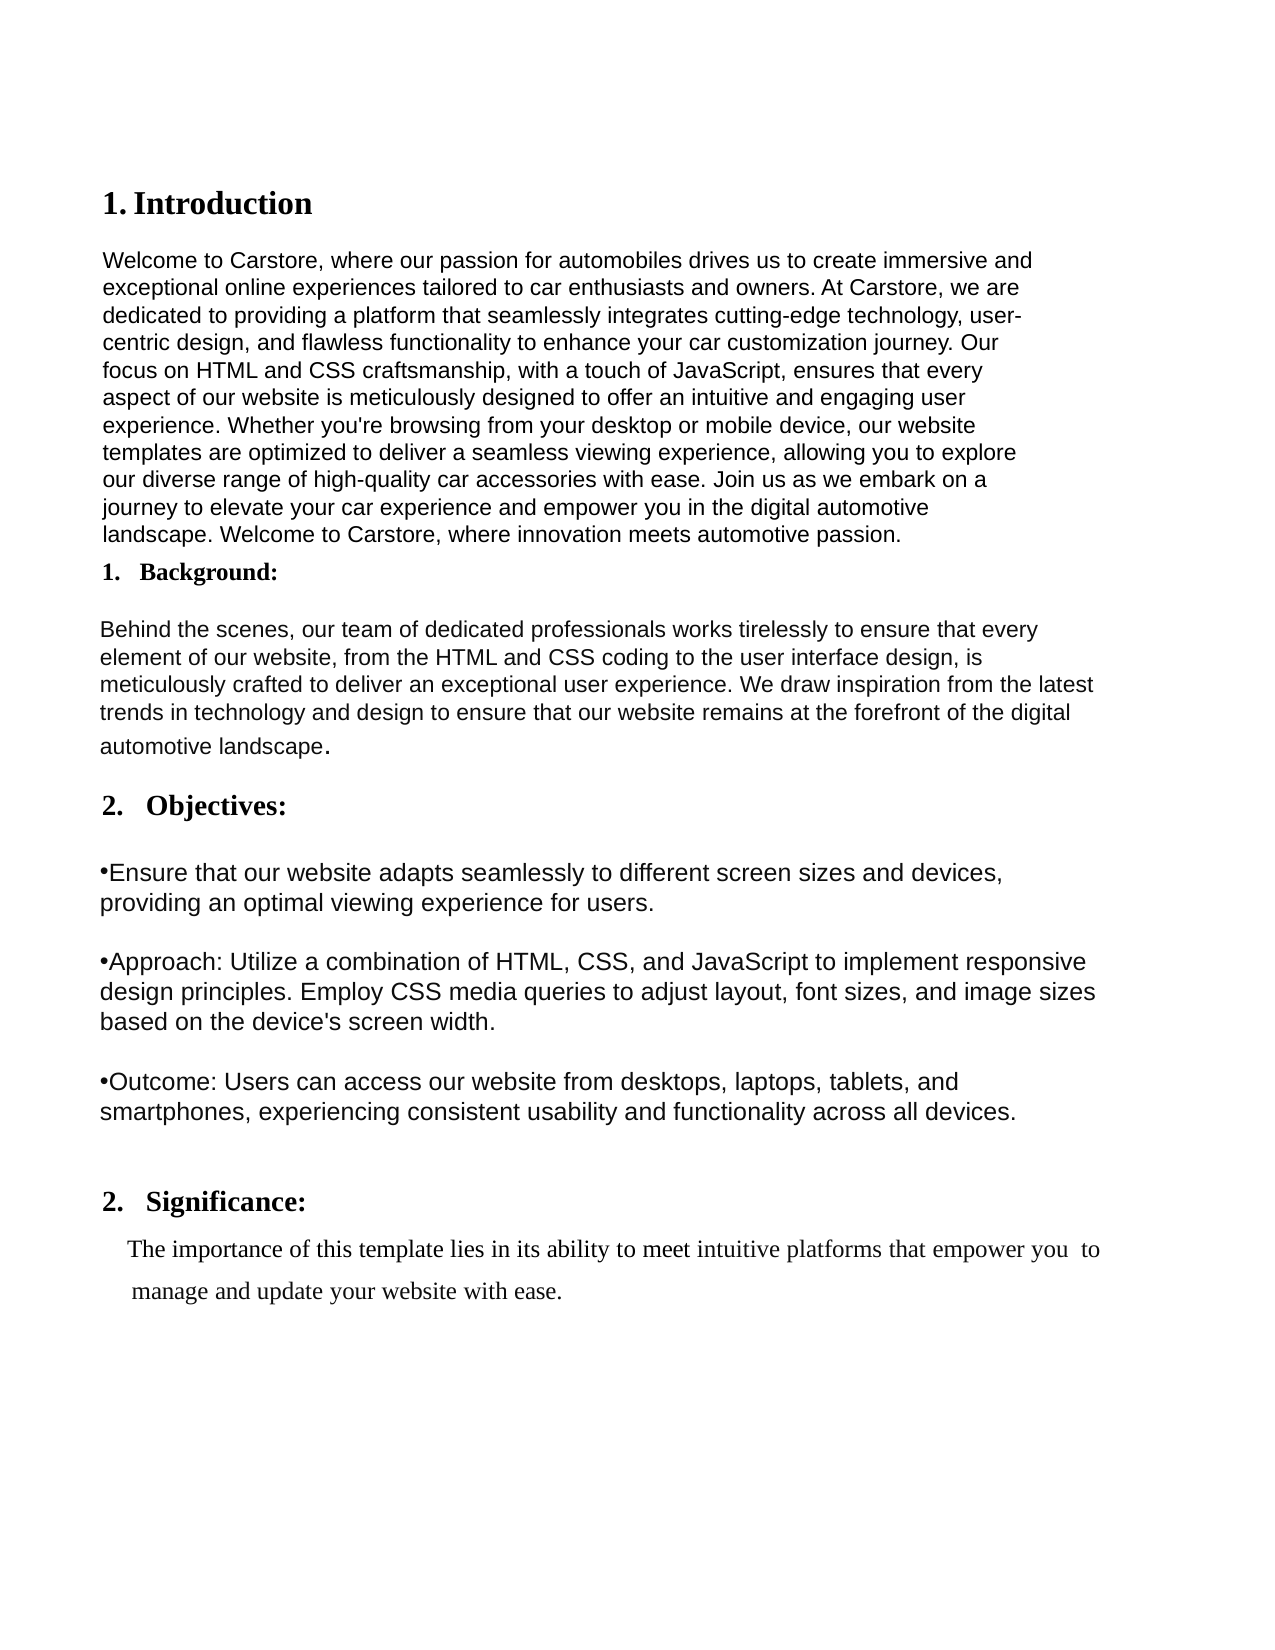

Introduction

Background:

Behind the scenes, our team of dedicated professionals works tirelessly to ensure that every element of our website, from the HTML and CSS coding to the user interface design, is meticulously crafted to deliver an exceptional user experience. We draw inspiration from the latest trends in technology and design to ensure that our website remains at the forefront of the digital automotive landscape.

Objectives:

Ensure that our website adapts seamlessly to different screen sizes and devices, providing an optimal viewing experience for users.

Approach: Utilize a combination of HTML, CSS, and JavaScript to implement responsive design principles. Employ CSS media queries to adjust layout, font sizes, and image sizes based on the device's screen width.

Outcome: Users can access our website from desktops, laptops, tablets, and smartphones, experiencing consistent usability and functionality across all devices.

Significance:
The importance of this template lies in its ability to meet intuitive platforms that empower you  to manage and update your website with ease.
Welcome to Carstore, where our passion for automobiles drives us to create immersive and exceptional online experiences tailored to car enthusiasts and owners. At Carstore, we are dedicated to providing a platform that seamlessly integrates cutting-edge technology, user-centric design, and flawless functionality to enhance your car customization journey. Our focus on HTML and CSS craftsmanship, with a touch of JavaScript, ensures that every aspect of our website is meticulously designed to offer an intuitive and engaging user experience. Whether you're browsing from your desktop or mobile device, our website templates are optimized to deliver a seamless viewing experience, allowing you to explore our diverse range of high-quality car accessories with ease. Join us as we embark on a journey to elevate your car experience and empower you in the digital automotive landscape. Welcome to Carstore, where innovation meets automotive passion.